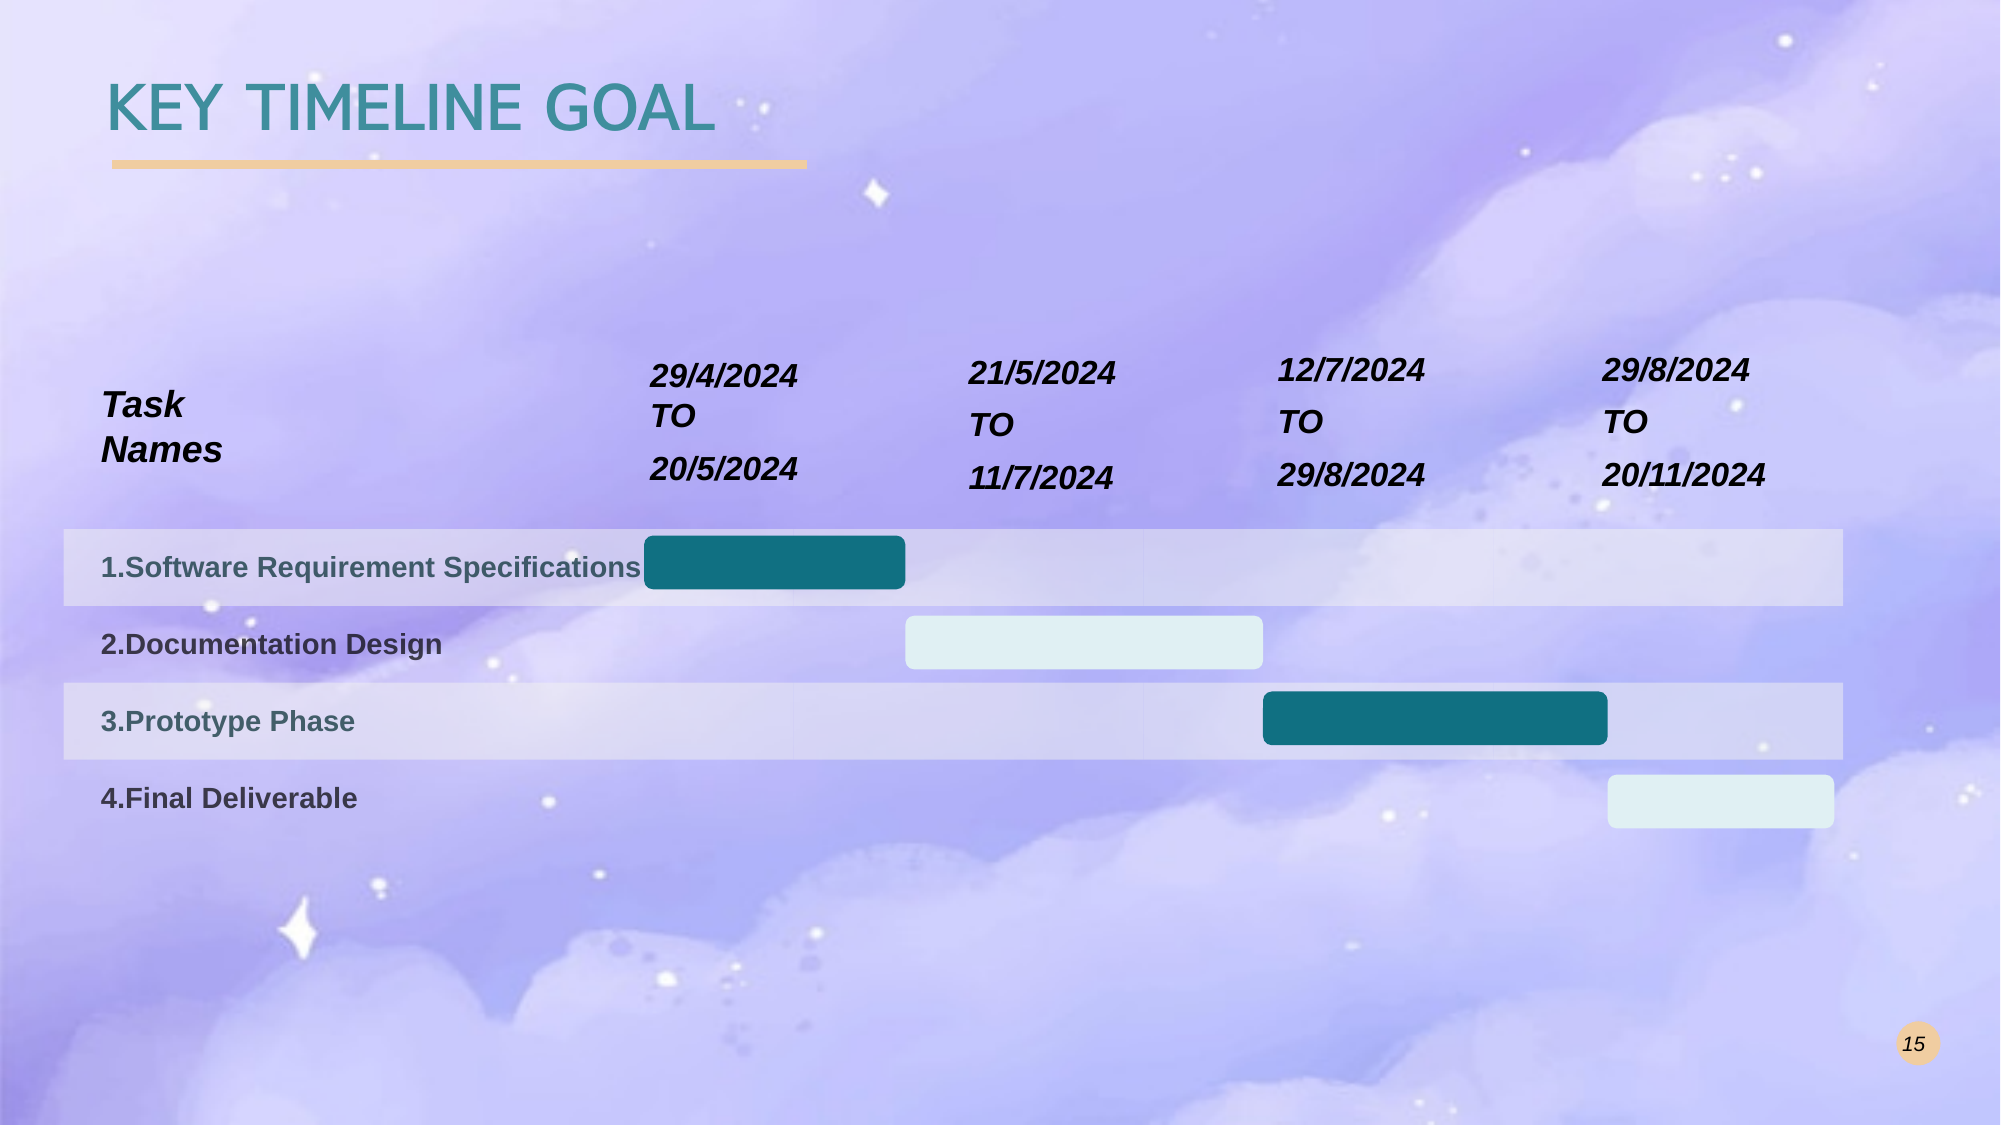

# KEY TIMELINE GOAL

12/7/2024
TO
29/8/2024

29/8/2024
TO
20/11/2024

21/5/2024
TO
11/7/2024
29/4/2024 TO
20/5/2024
Task Names
| 1.Software Requirement Specifications |  |  |  |
| --- | --- | --- | --- |
| 2.Documentation Design |  |  |  |
| 3.Prototype Phase |  |  |  |
| 4.Final Deliverable |  |  |  |

15